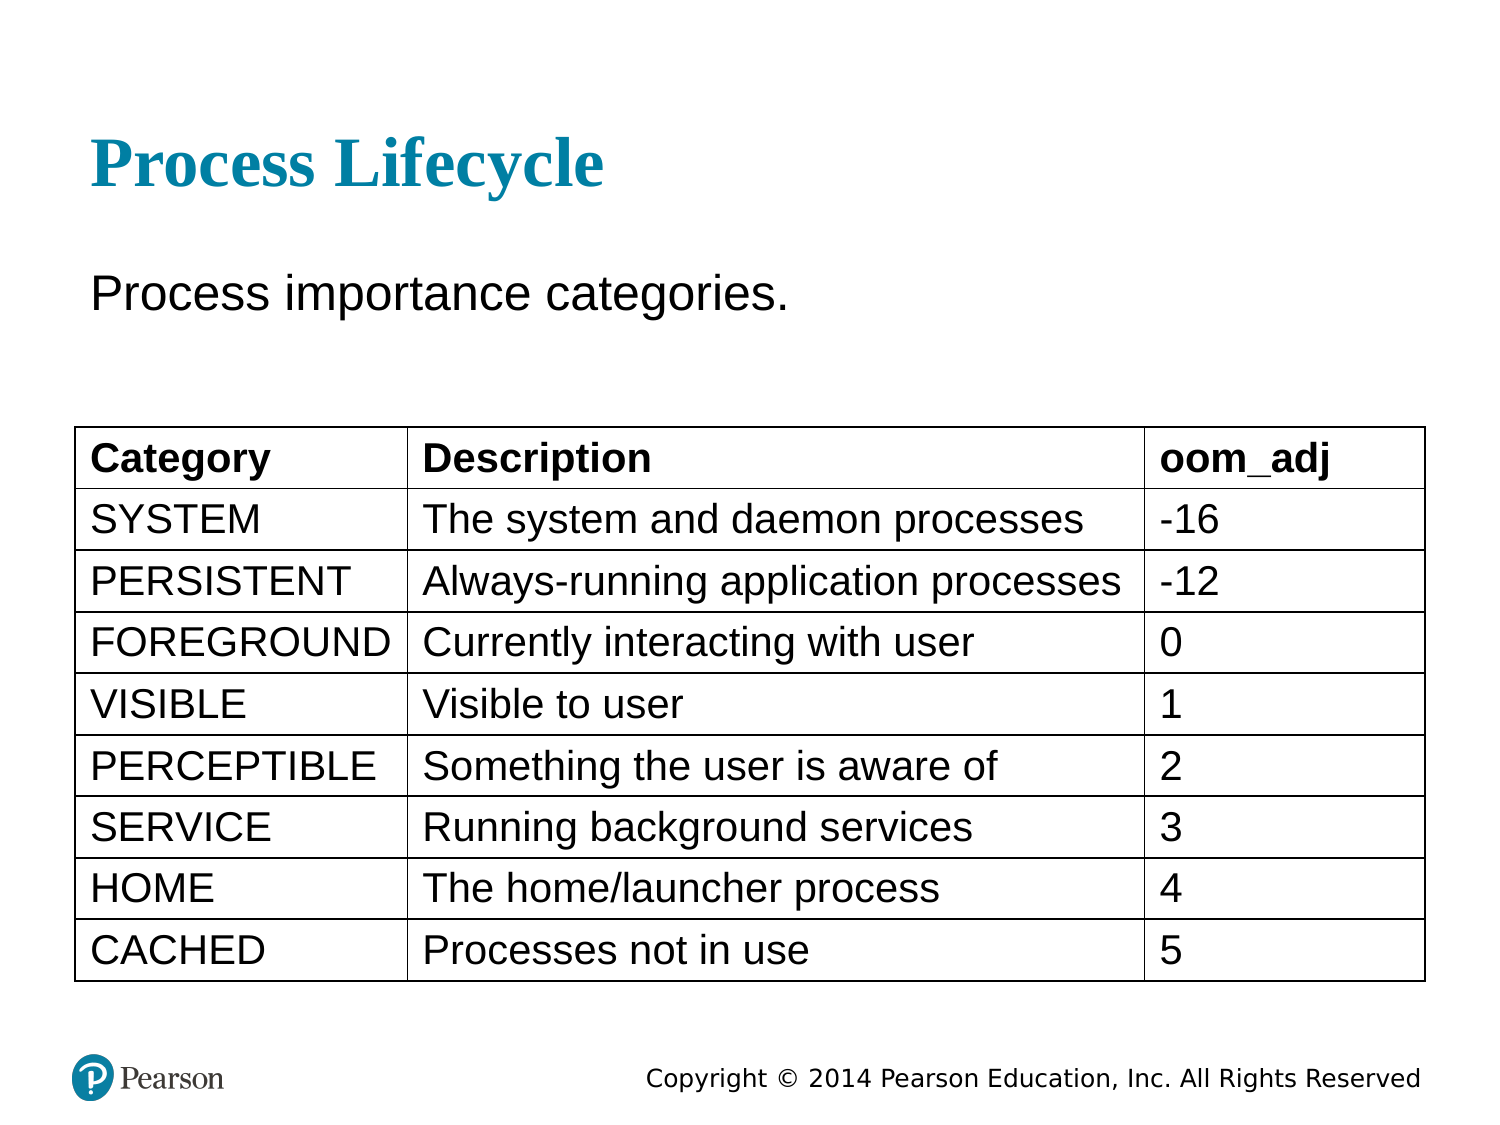

# Process Lifecycle
Process importance categories.
| Category | Description | oom\_adj |
| --- | --- | --- |
| SYSTEM | The system and daemon processes | -16 |
| PERSISTENT | Always-running application processes | -12 |
| FOREGROUND | Currently interacting with user | 0 |
| VISIBLE | Visible to user | 1 |
| PERCEPTIBLE | Something the user is aware of | 2 |
| SERVICE | Running background services | 3 |
| HOME | The home/launcher process | 4 |
| CACHED | Processes not in use | 5 |